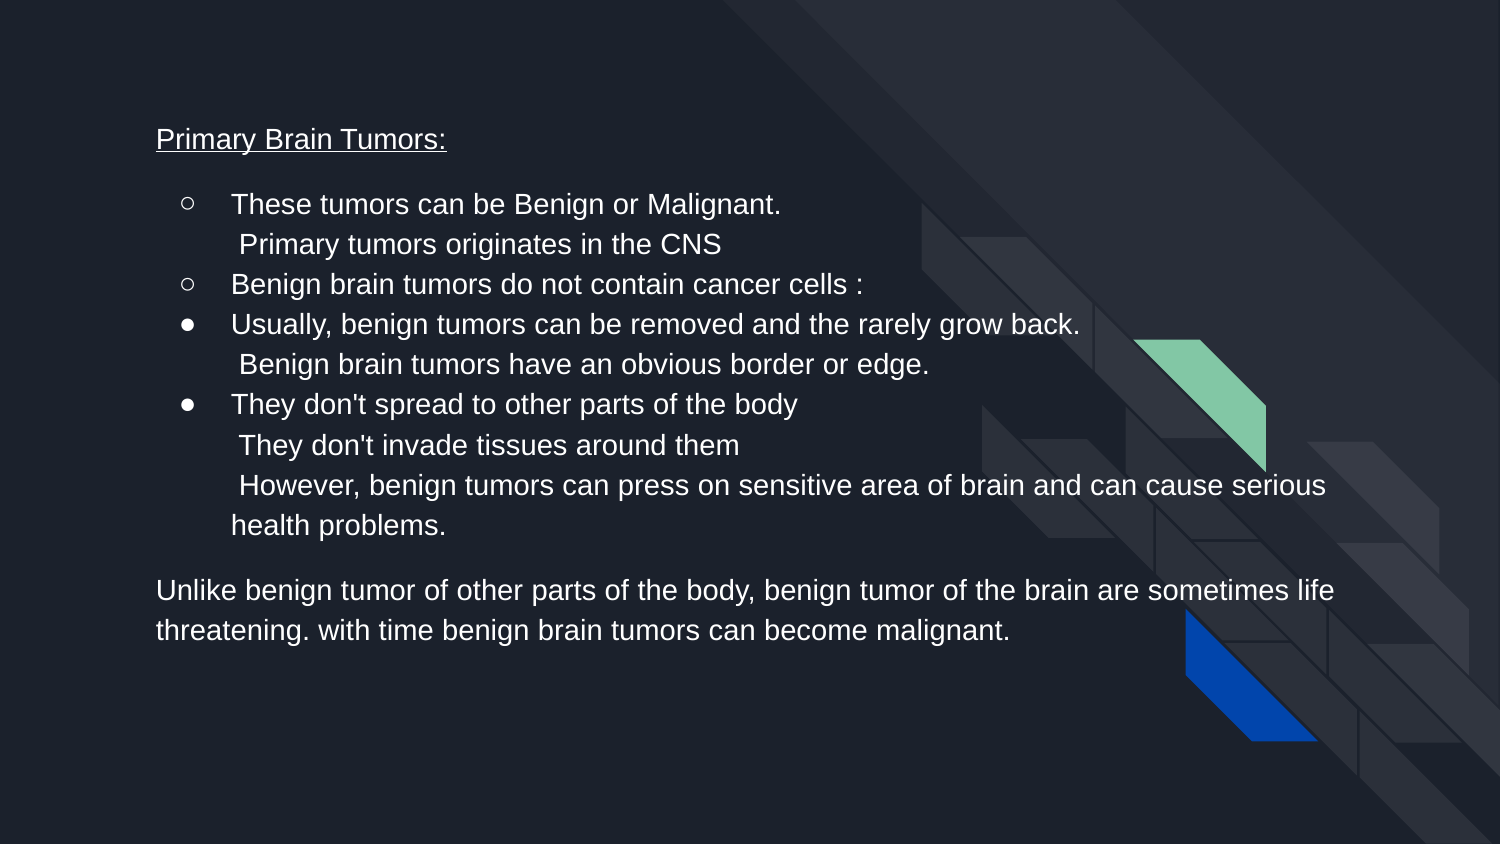

# Primary Brain Tumors:
﻿﻿These tumors can be Benign or Malignant.
 Primary tumors originates in the CNS
﻿﻿Benign brain tumors do not contain cancer cells :
﻿﻿Usually, benign tumors can be removed and the rarely grow back.
 Benign brain tumors have an obvious border or edge.
﻿﻿They don't spread to other parts of the body
 They don't invade tissues around them
 However, benign tumors can press on sensitive area of brain and can cause serious health problems.
Unlike benign tumor of other parts of the body, benign tumor of the brain are sometimes life threatening. with time benign brain tumors can become malignant.